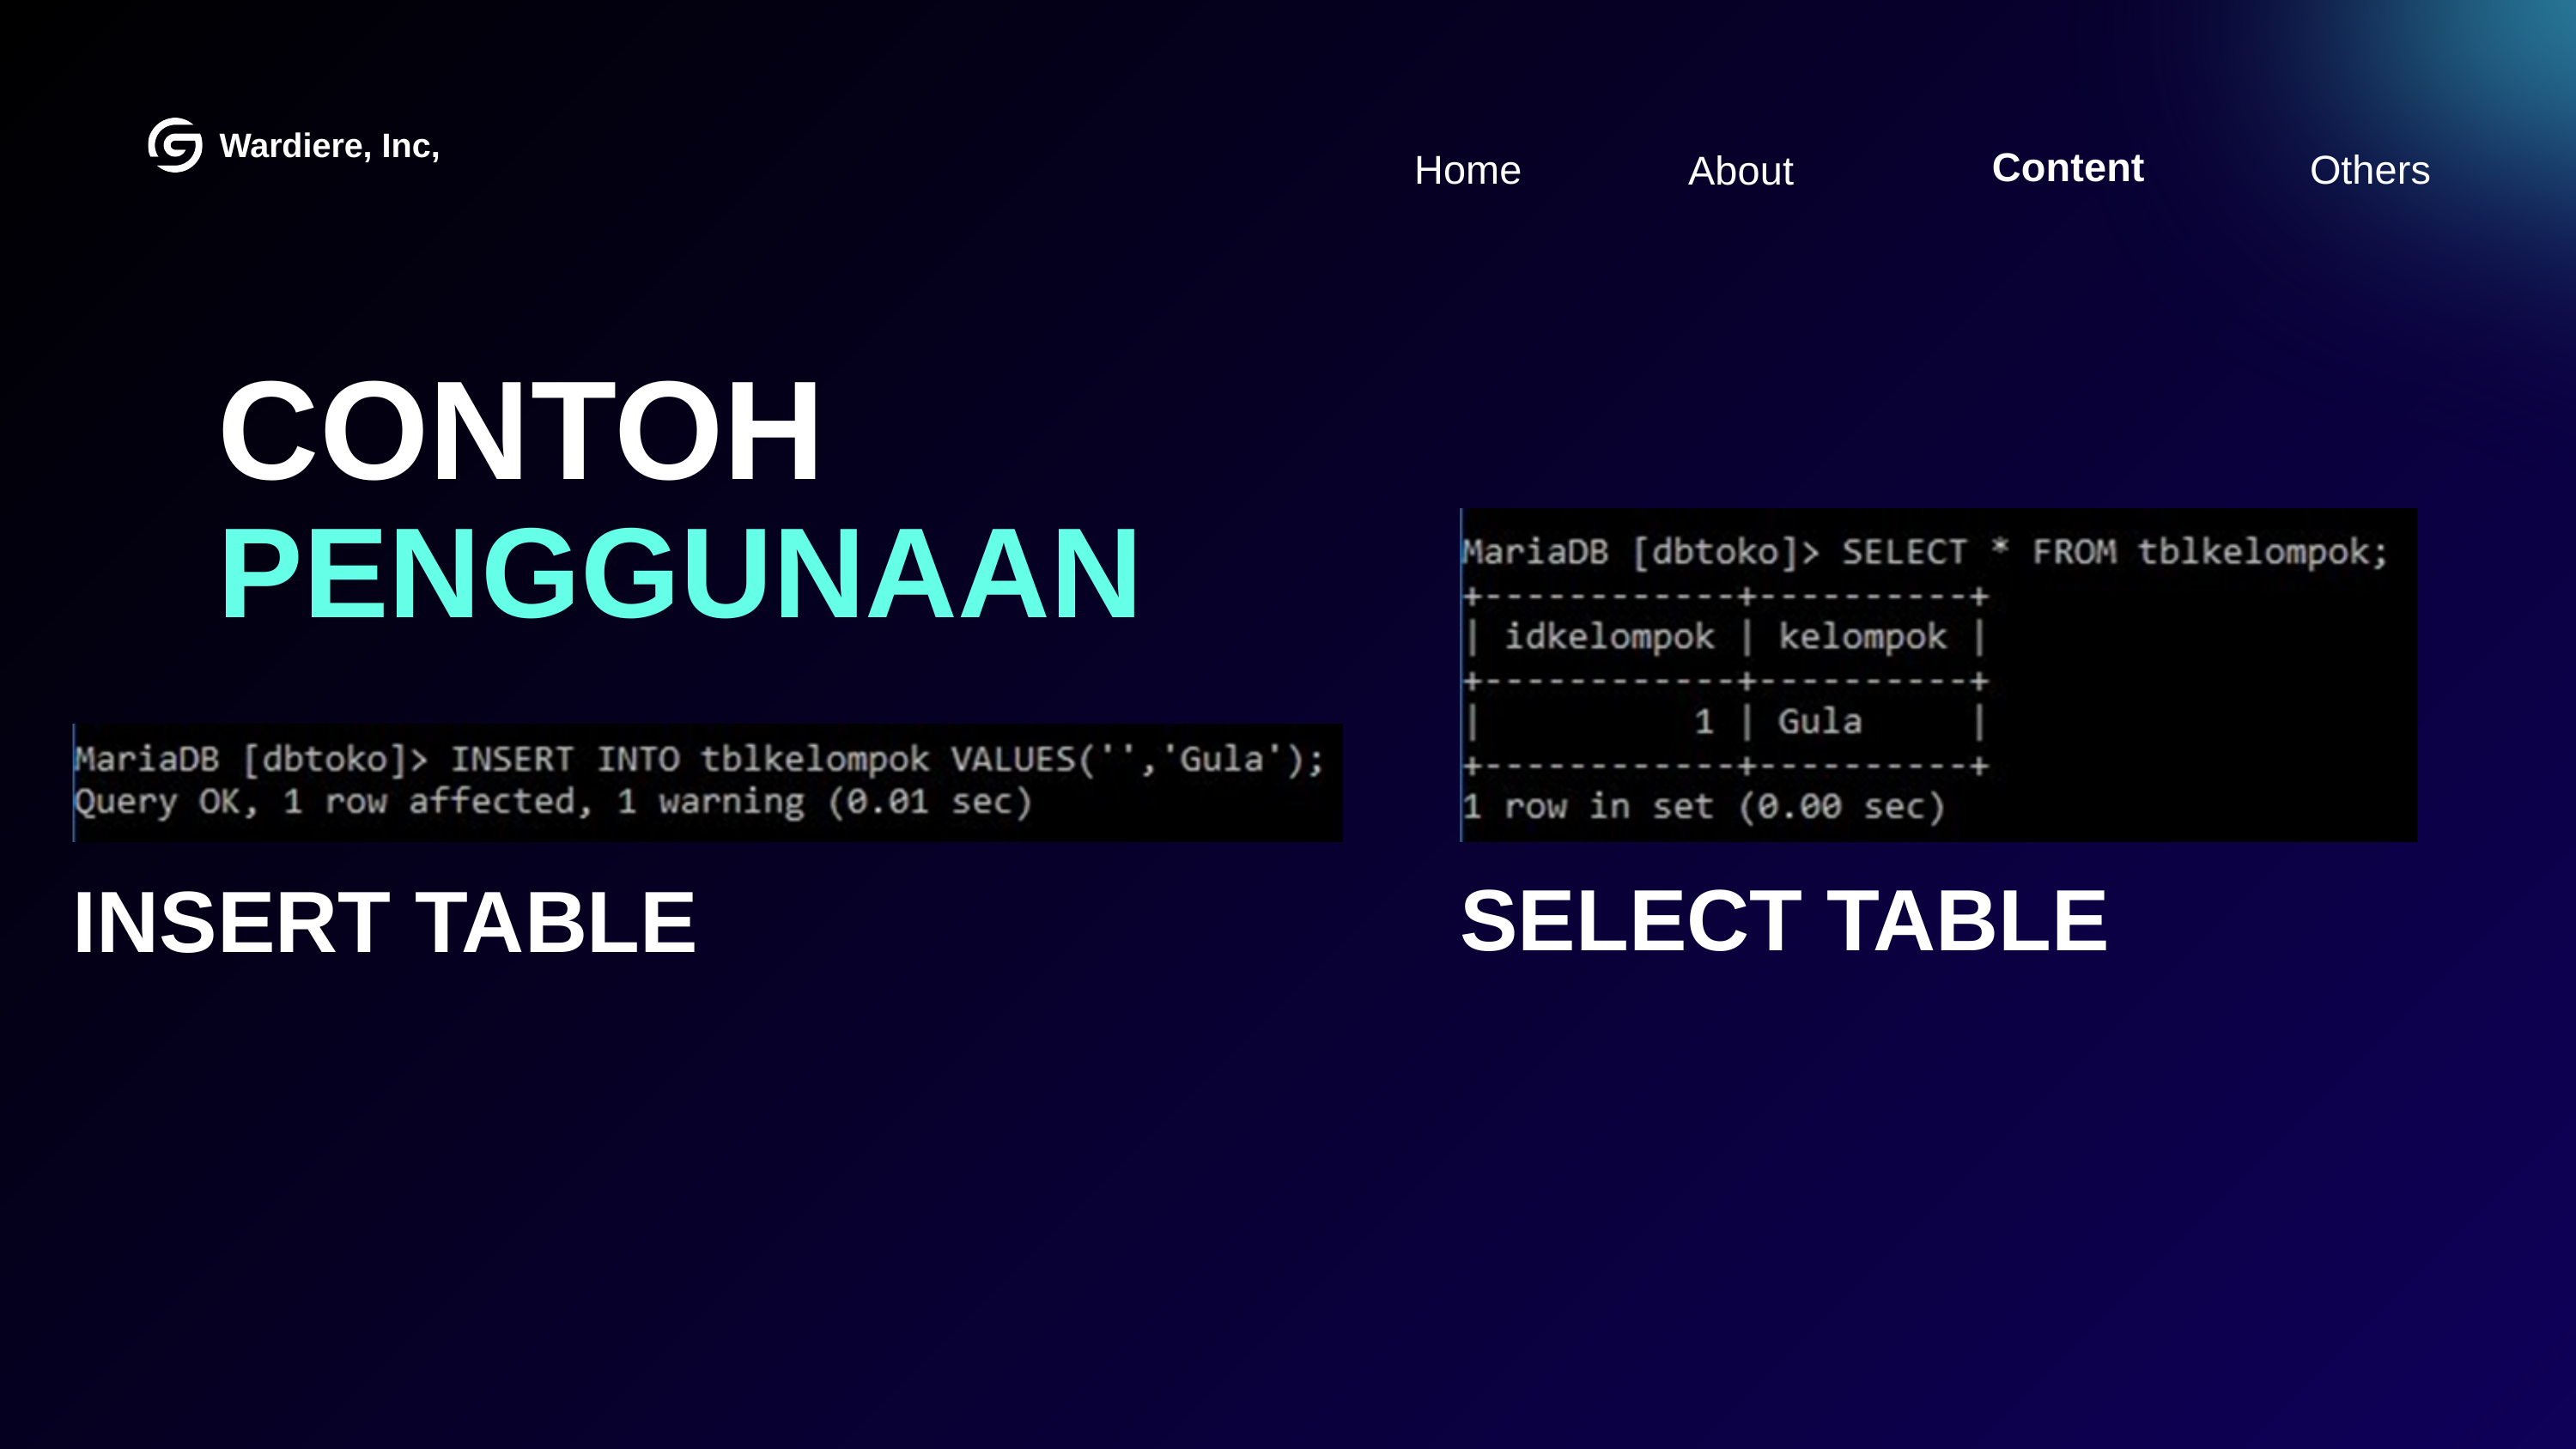

Wardiere, Inc,

Content
Home
Others
About
CONTOH
PENGGUNAAN

SELECT TABLE
INSERT TABLE